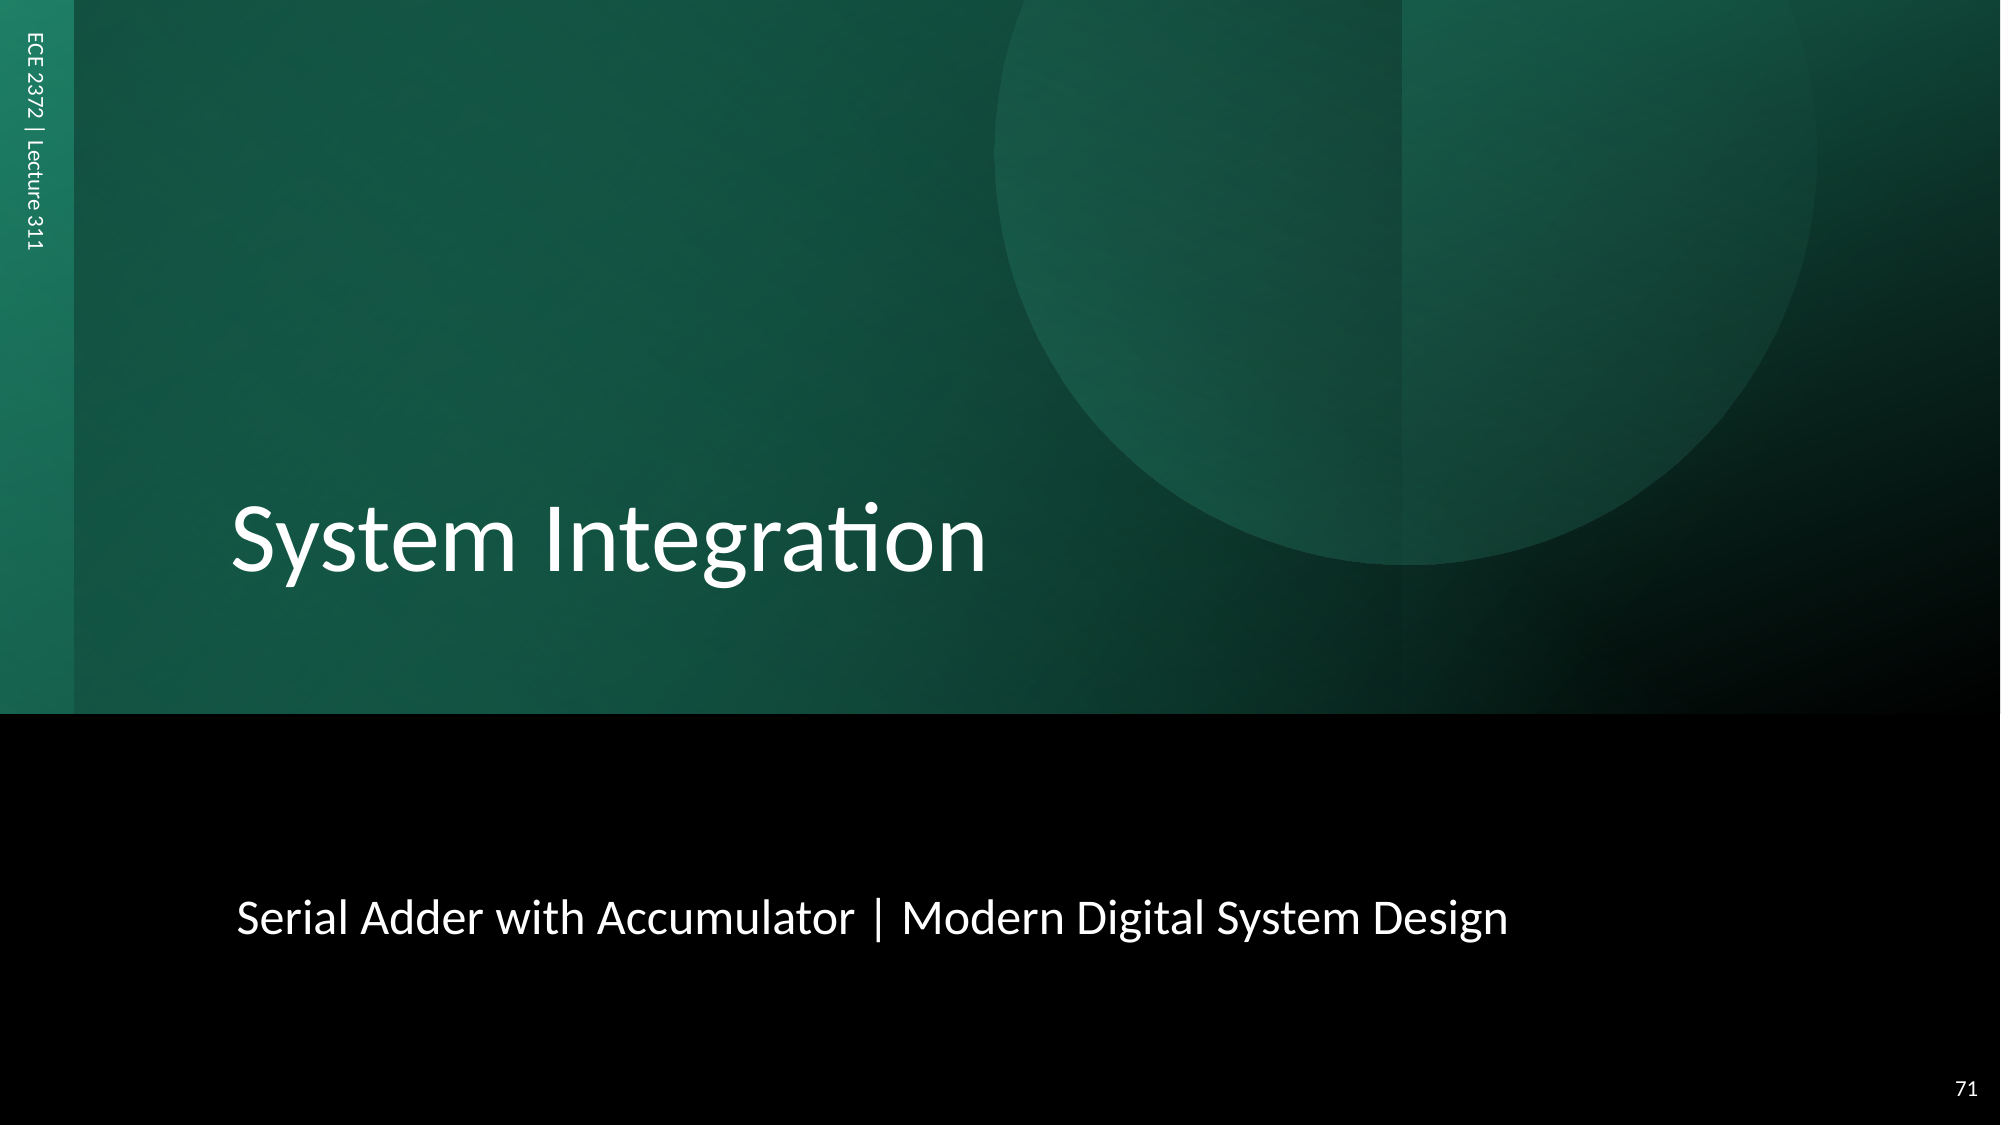

# System Integration
ECE 2372 | Lecture 311
Serial Adder with Accumulator | Modern Digital System Design
71